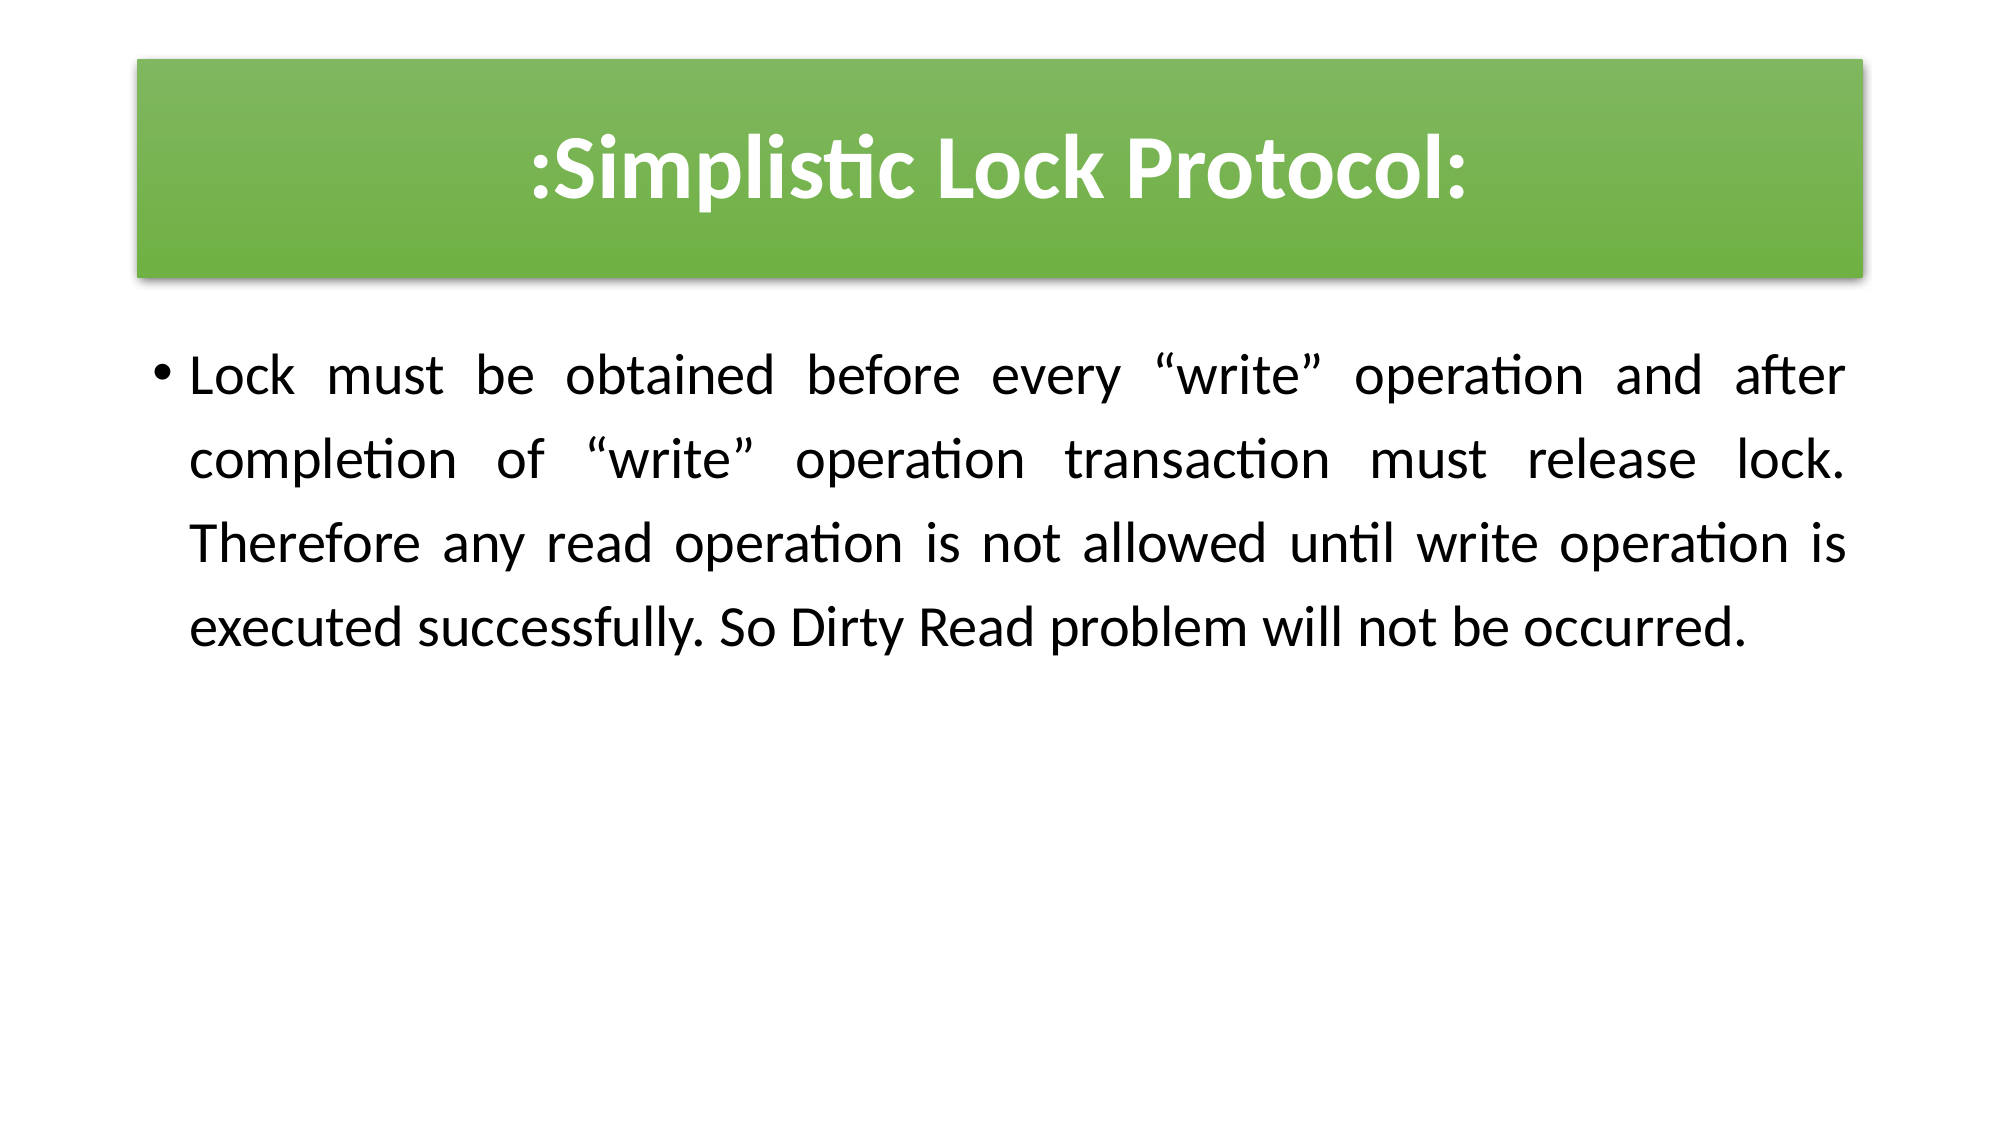

# :Simplistic Lock Protocol:
Lock must be obtained before every “write” operation and after completion of “write” operation transaction must release lock. Therefore any read operation is not allowed until write operation is executed successfully. So Dirty Read problem will not be occurred.